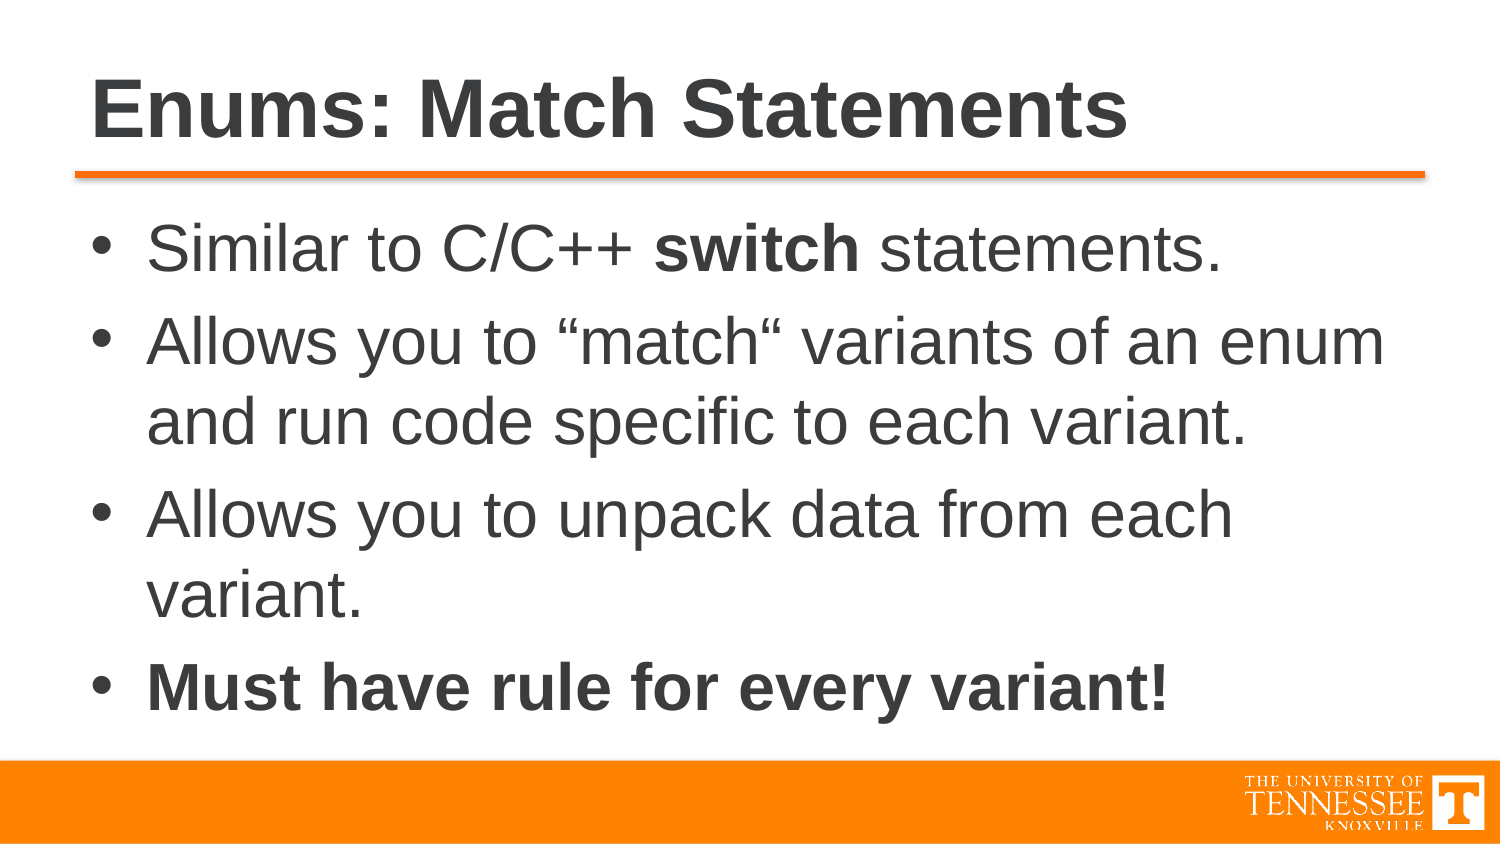

# Enums: Match Statements
Similar to C/C++ switch statements.
Allows you to “match“ variants of an enum and run code specific to each variant.
Allows you to unpack data from each variant.
Must have rule for every variant!